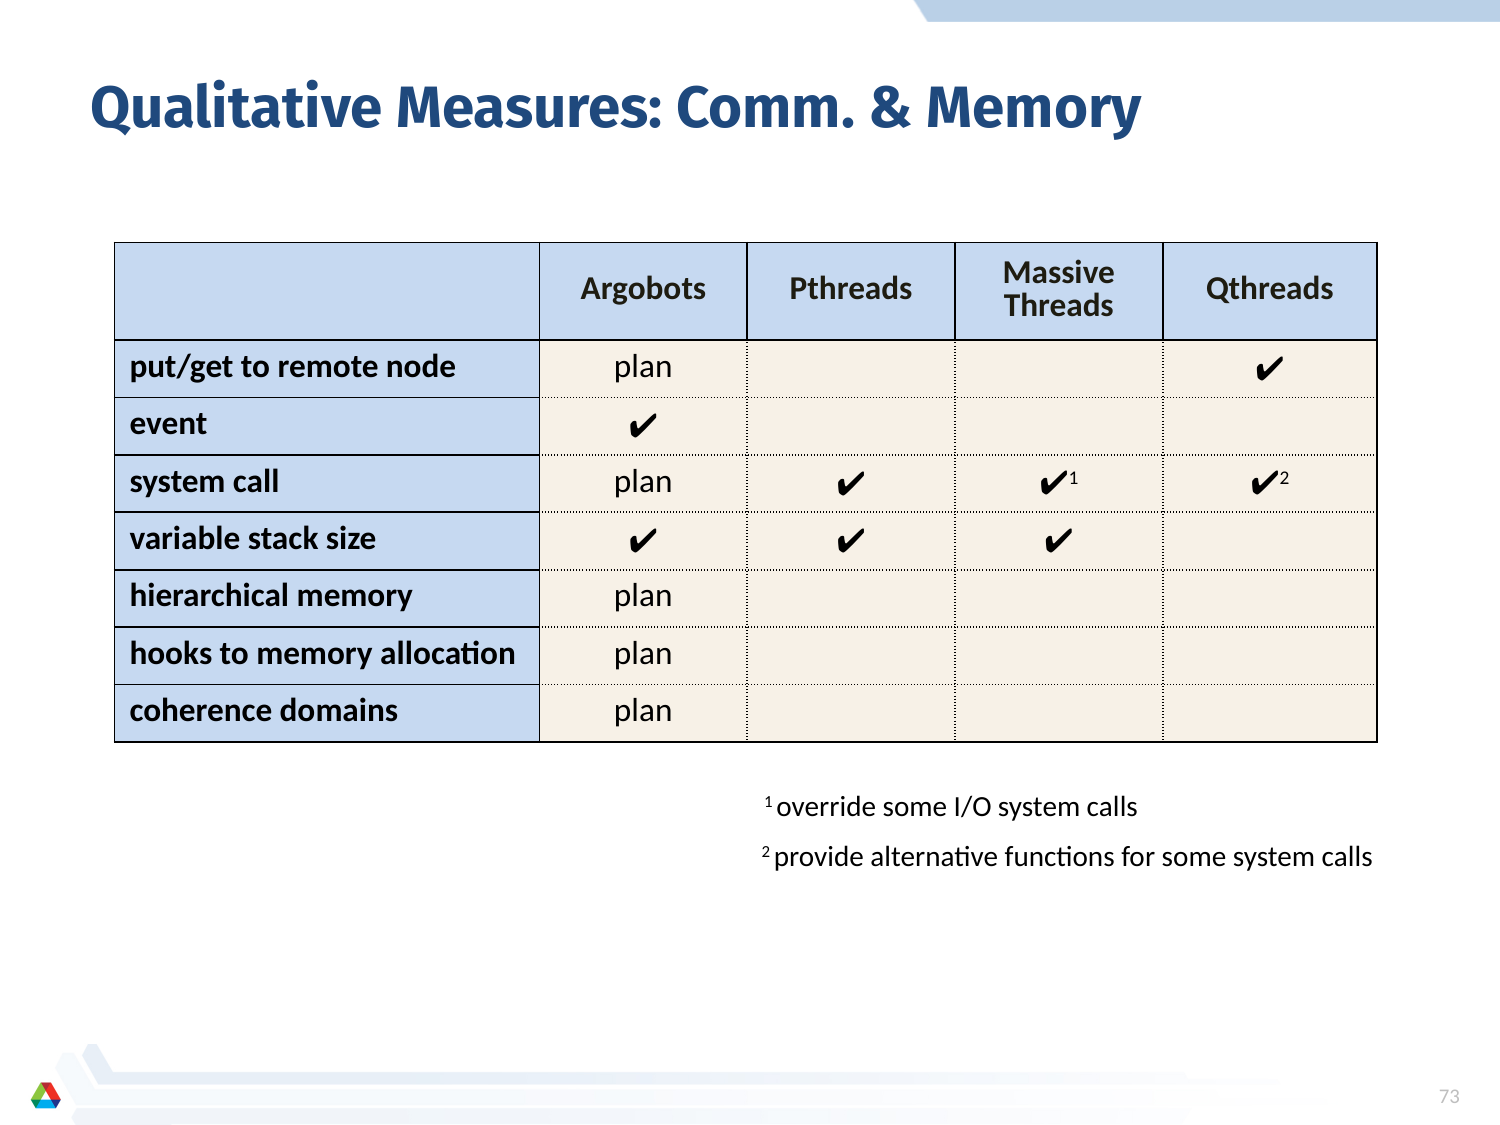

# Qualitative Measures: Comm. & Memory
|  | Argobots | Pthreads | Massive Threads | Qthreads |
| --- | --- | --- | --- | --- |
| put/get to remote node | plan |  |  | ✔ |
| event | ✔ |  |  |  |
| system call | plan | ✔ | ✔1 | ✔2 |
| variable stack size | ✔ | ✔ | ✔ |  |
| hierarchical memory | plan |  |  |  |
| hooks to memory allocation | plan |  |  |  |
| coherence domains | plan |  |  |  |
1 override some I/O system calls
2 provide alternative functions for some system calls
73